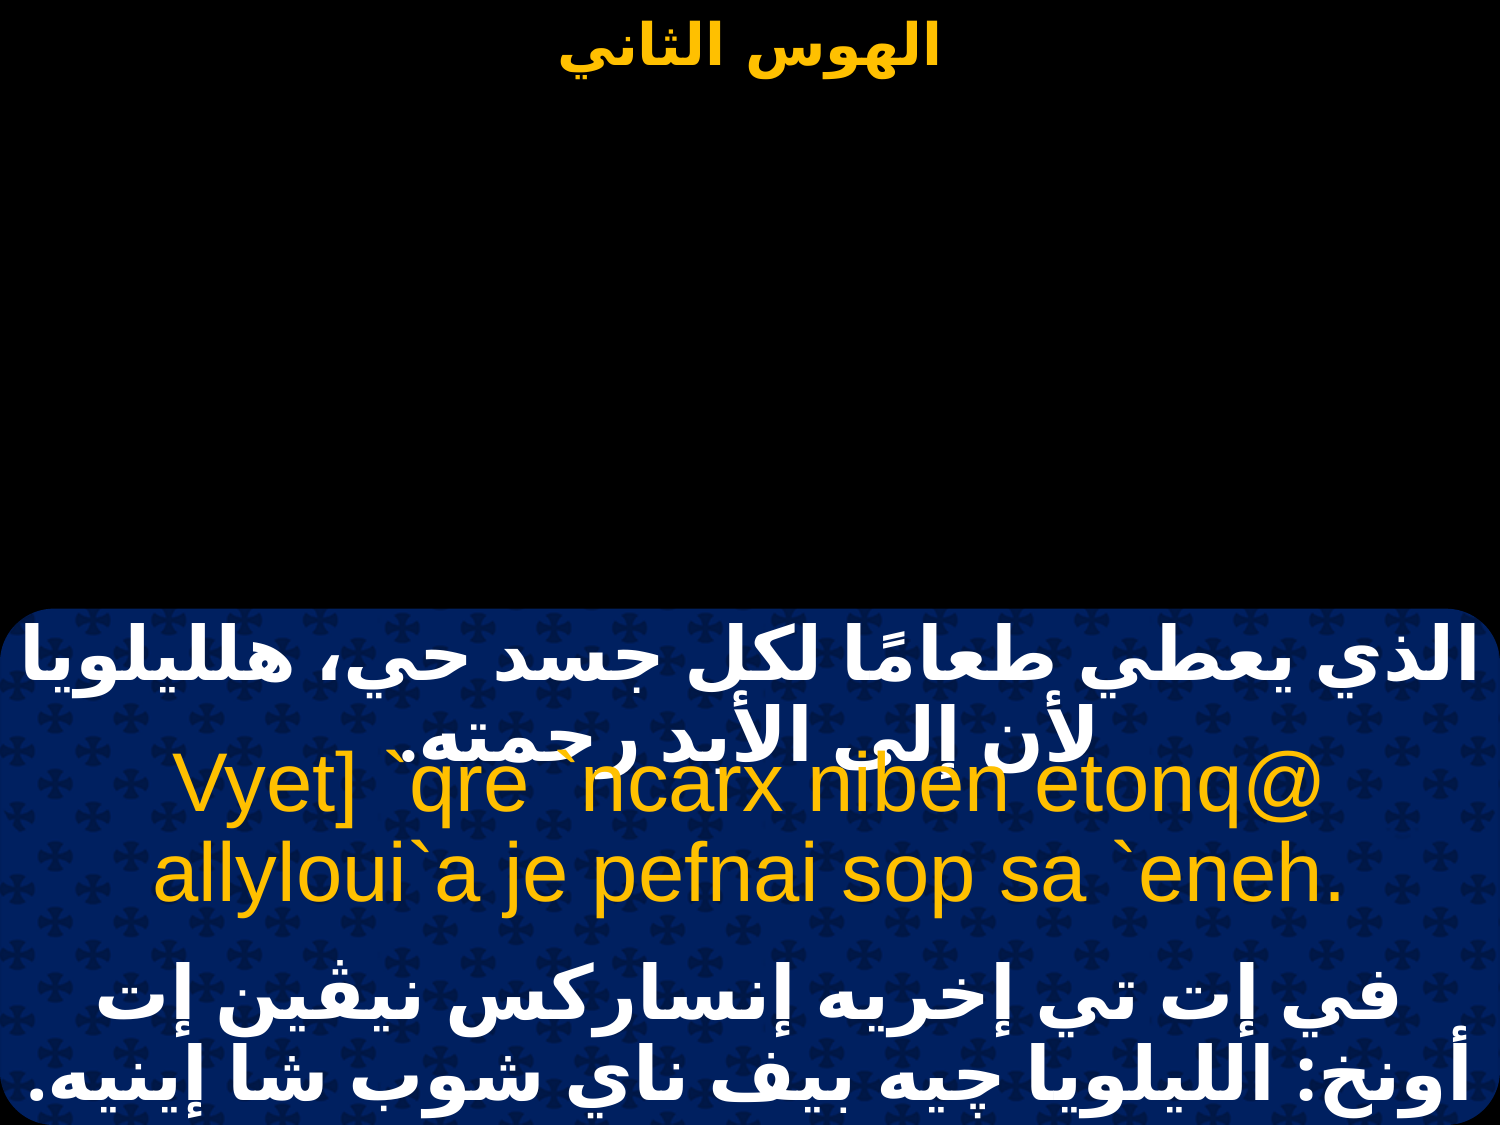

#
الذي يعطي طعامًا لكل جسد حي، هلليلويا لأن إلى الأبد رحمته.
Vyet] `qre `ncarx niben etonq@ allyloui`a je pefnai sop sa `eneh.
في إت تي إخريه إنساركس نيڤين إت أونخ: الليلويا چيه بيف ناي شوب شا إينيه.